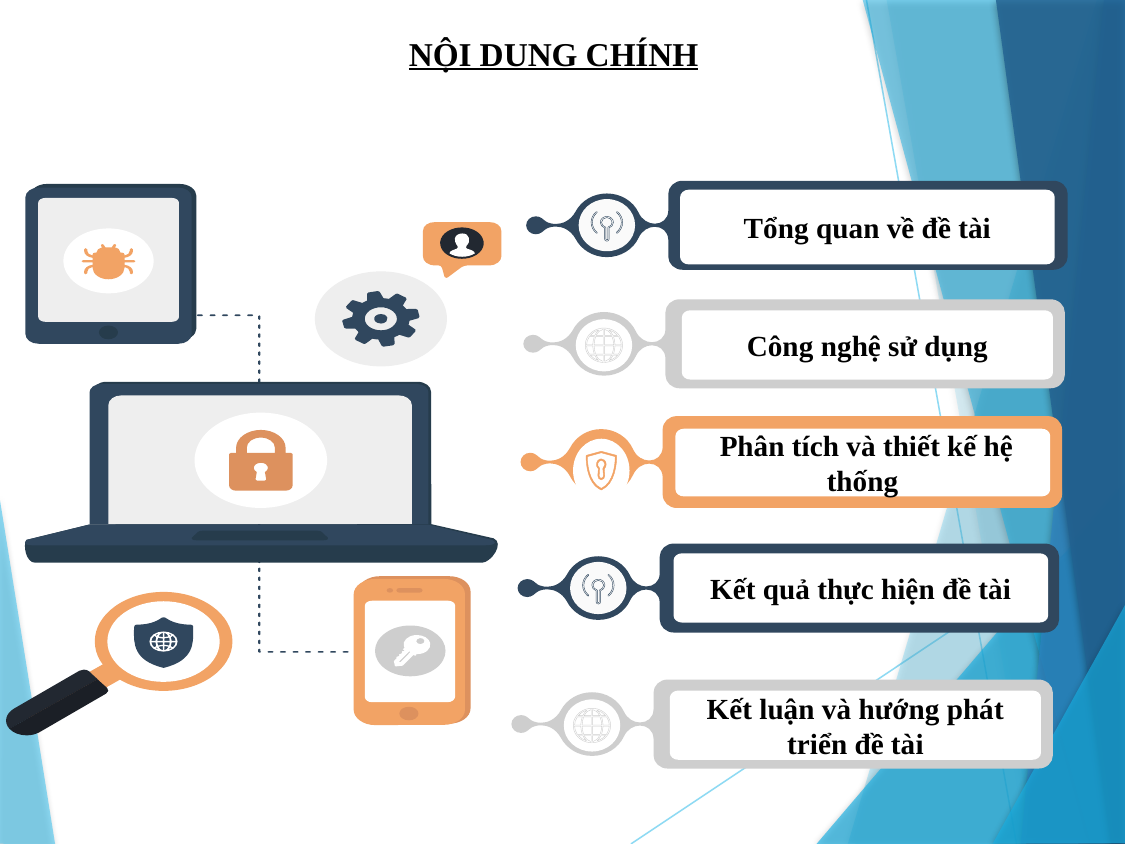

NỘI DUNG CHÍNH

Tổng quan về đề tài

Công nghệ sử dụng

 Phân tích và thiết kế hệ thống

Kết quả thực hiện đề tài

Kết luận và hướng phát triển đề tài